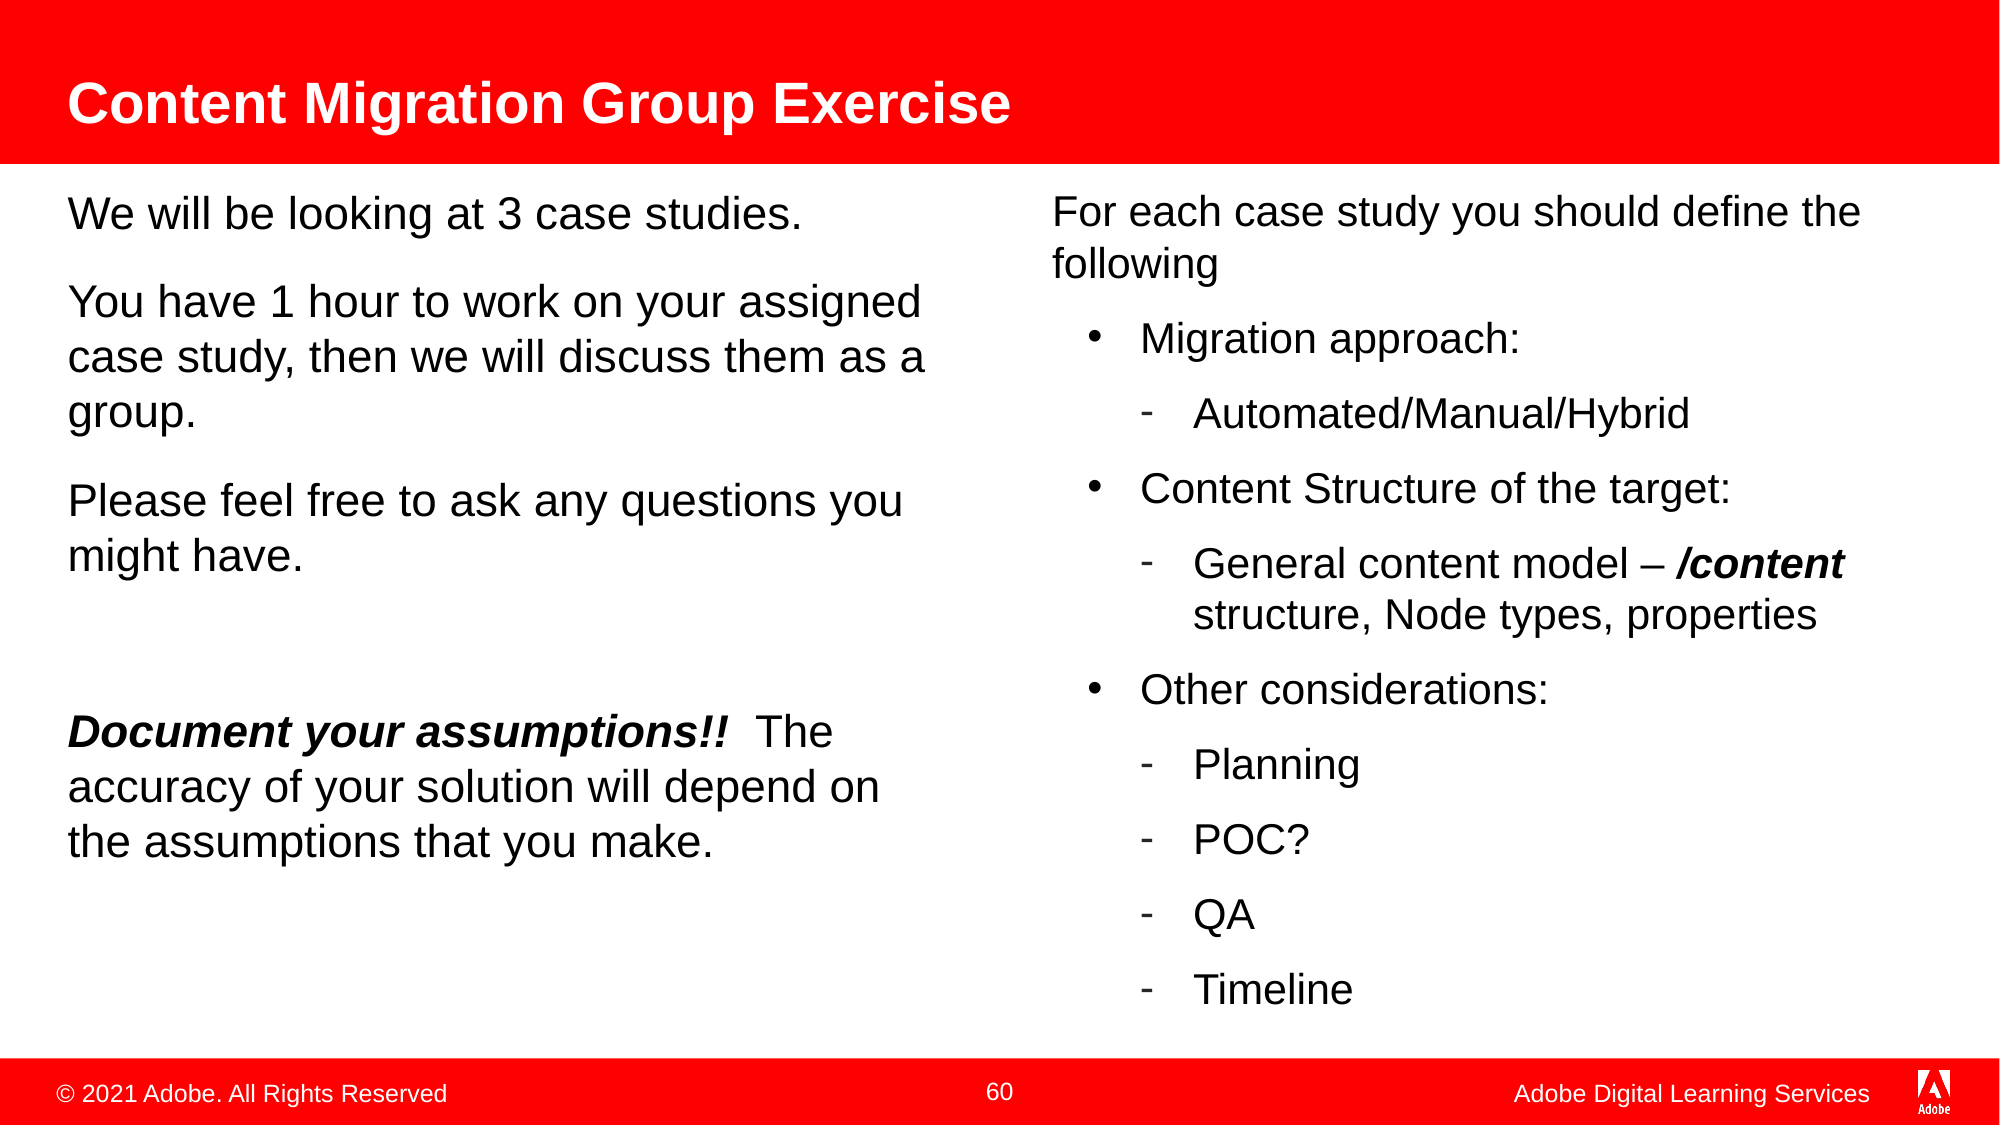

# Content Migration Group Exercise
We will be looking at 3 case studies.
You have 1 hour to work on your assigned case study, then we will discuss them as a group.
Please feel free to ask any questions you might have.

Document your assumptions!!  The accuracy of your solution will depend on the assumptions that you make.
For each case study you should define the following
Migration approach:
Automated/Manual/Hybrid
Content Structure of the target:
General content model – /content structure, Node types, properties
Other considerations:
Planning
POC?
QA
Timeline